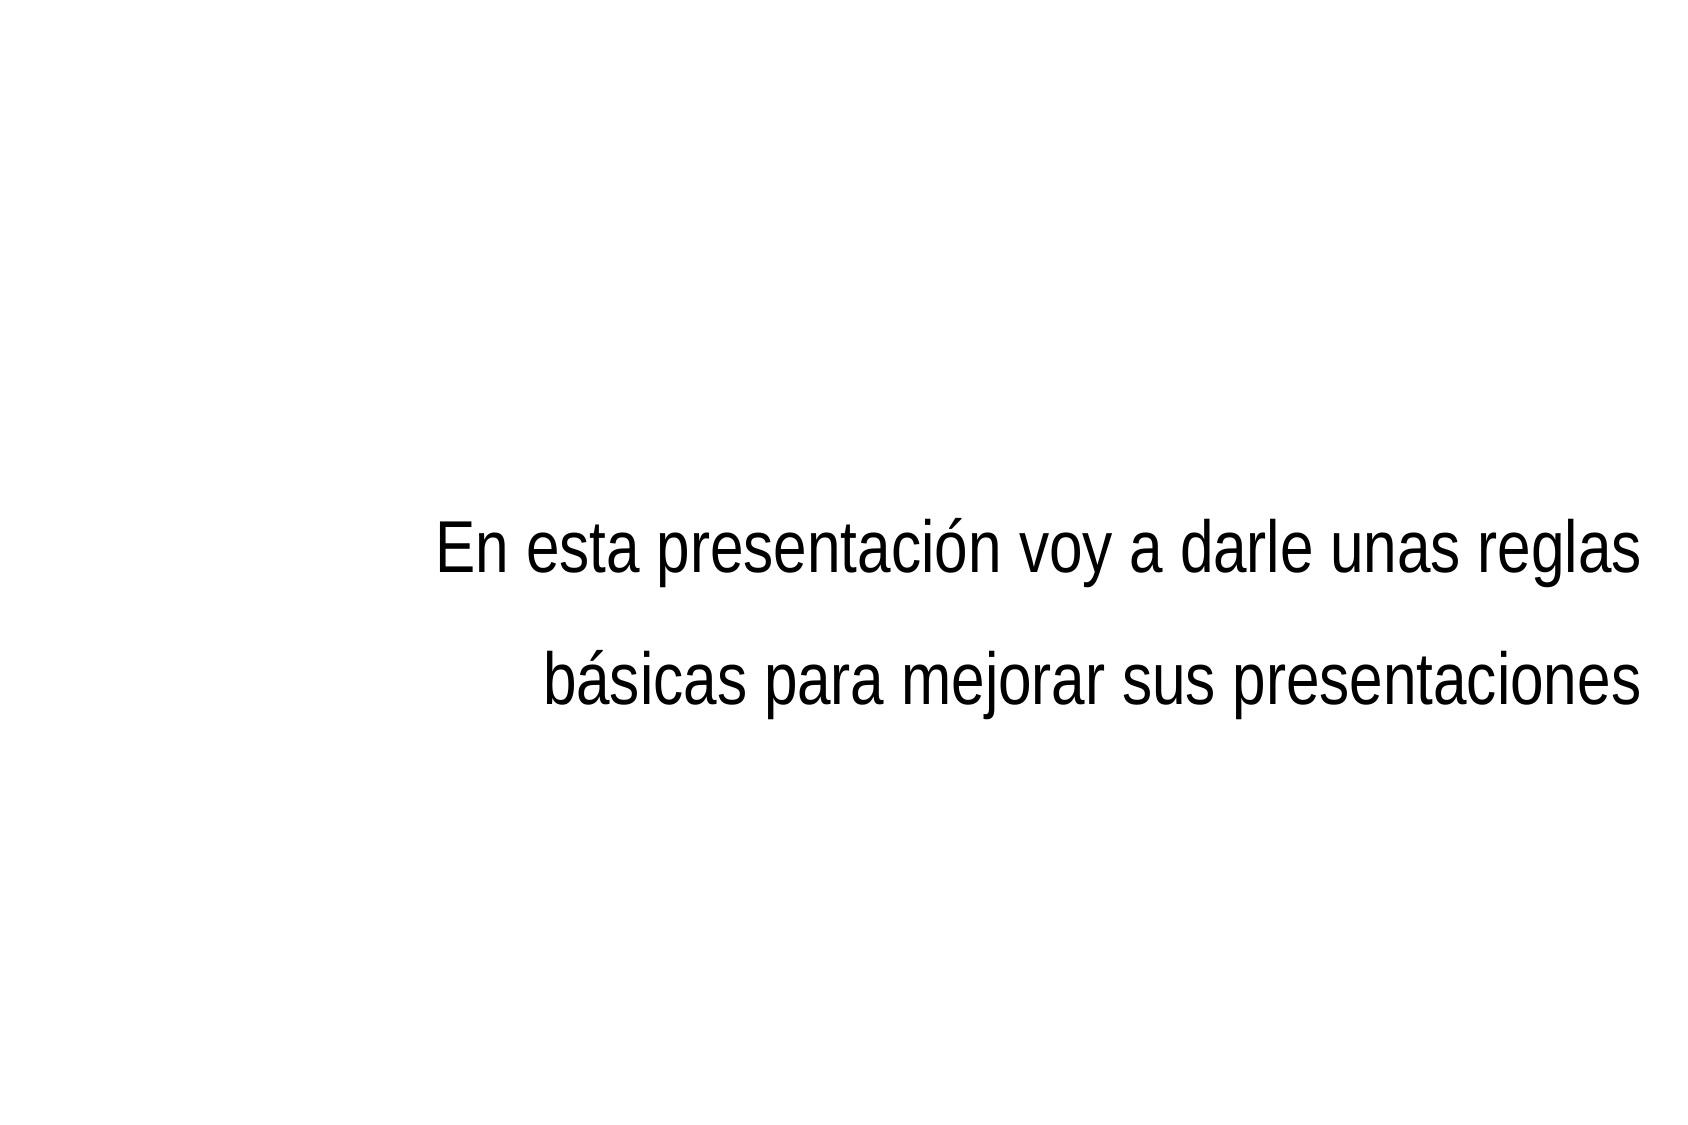

# En esta presentación voy a darle unas reglas básicas para mejorar sus presentaciones